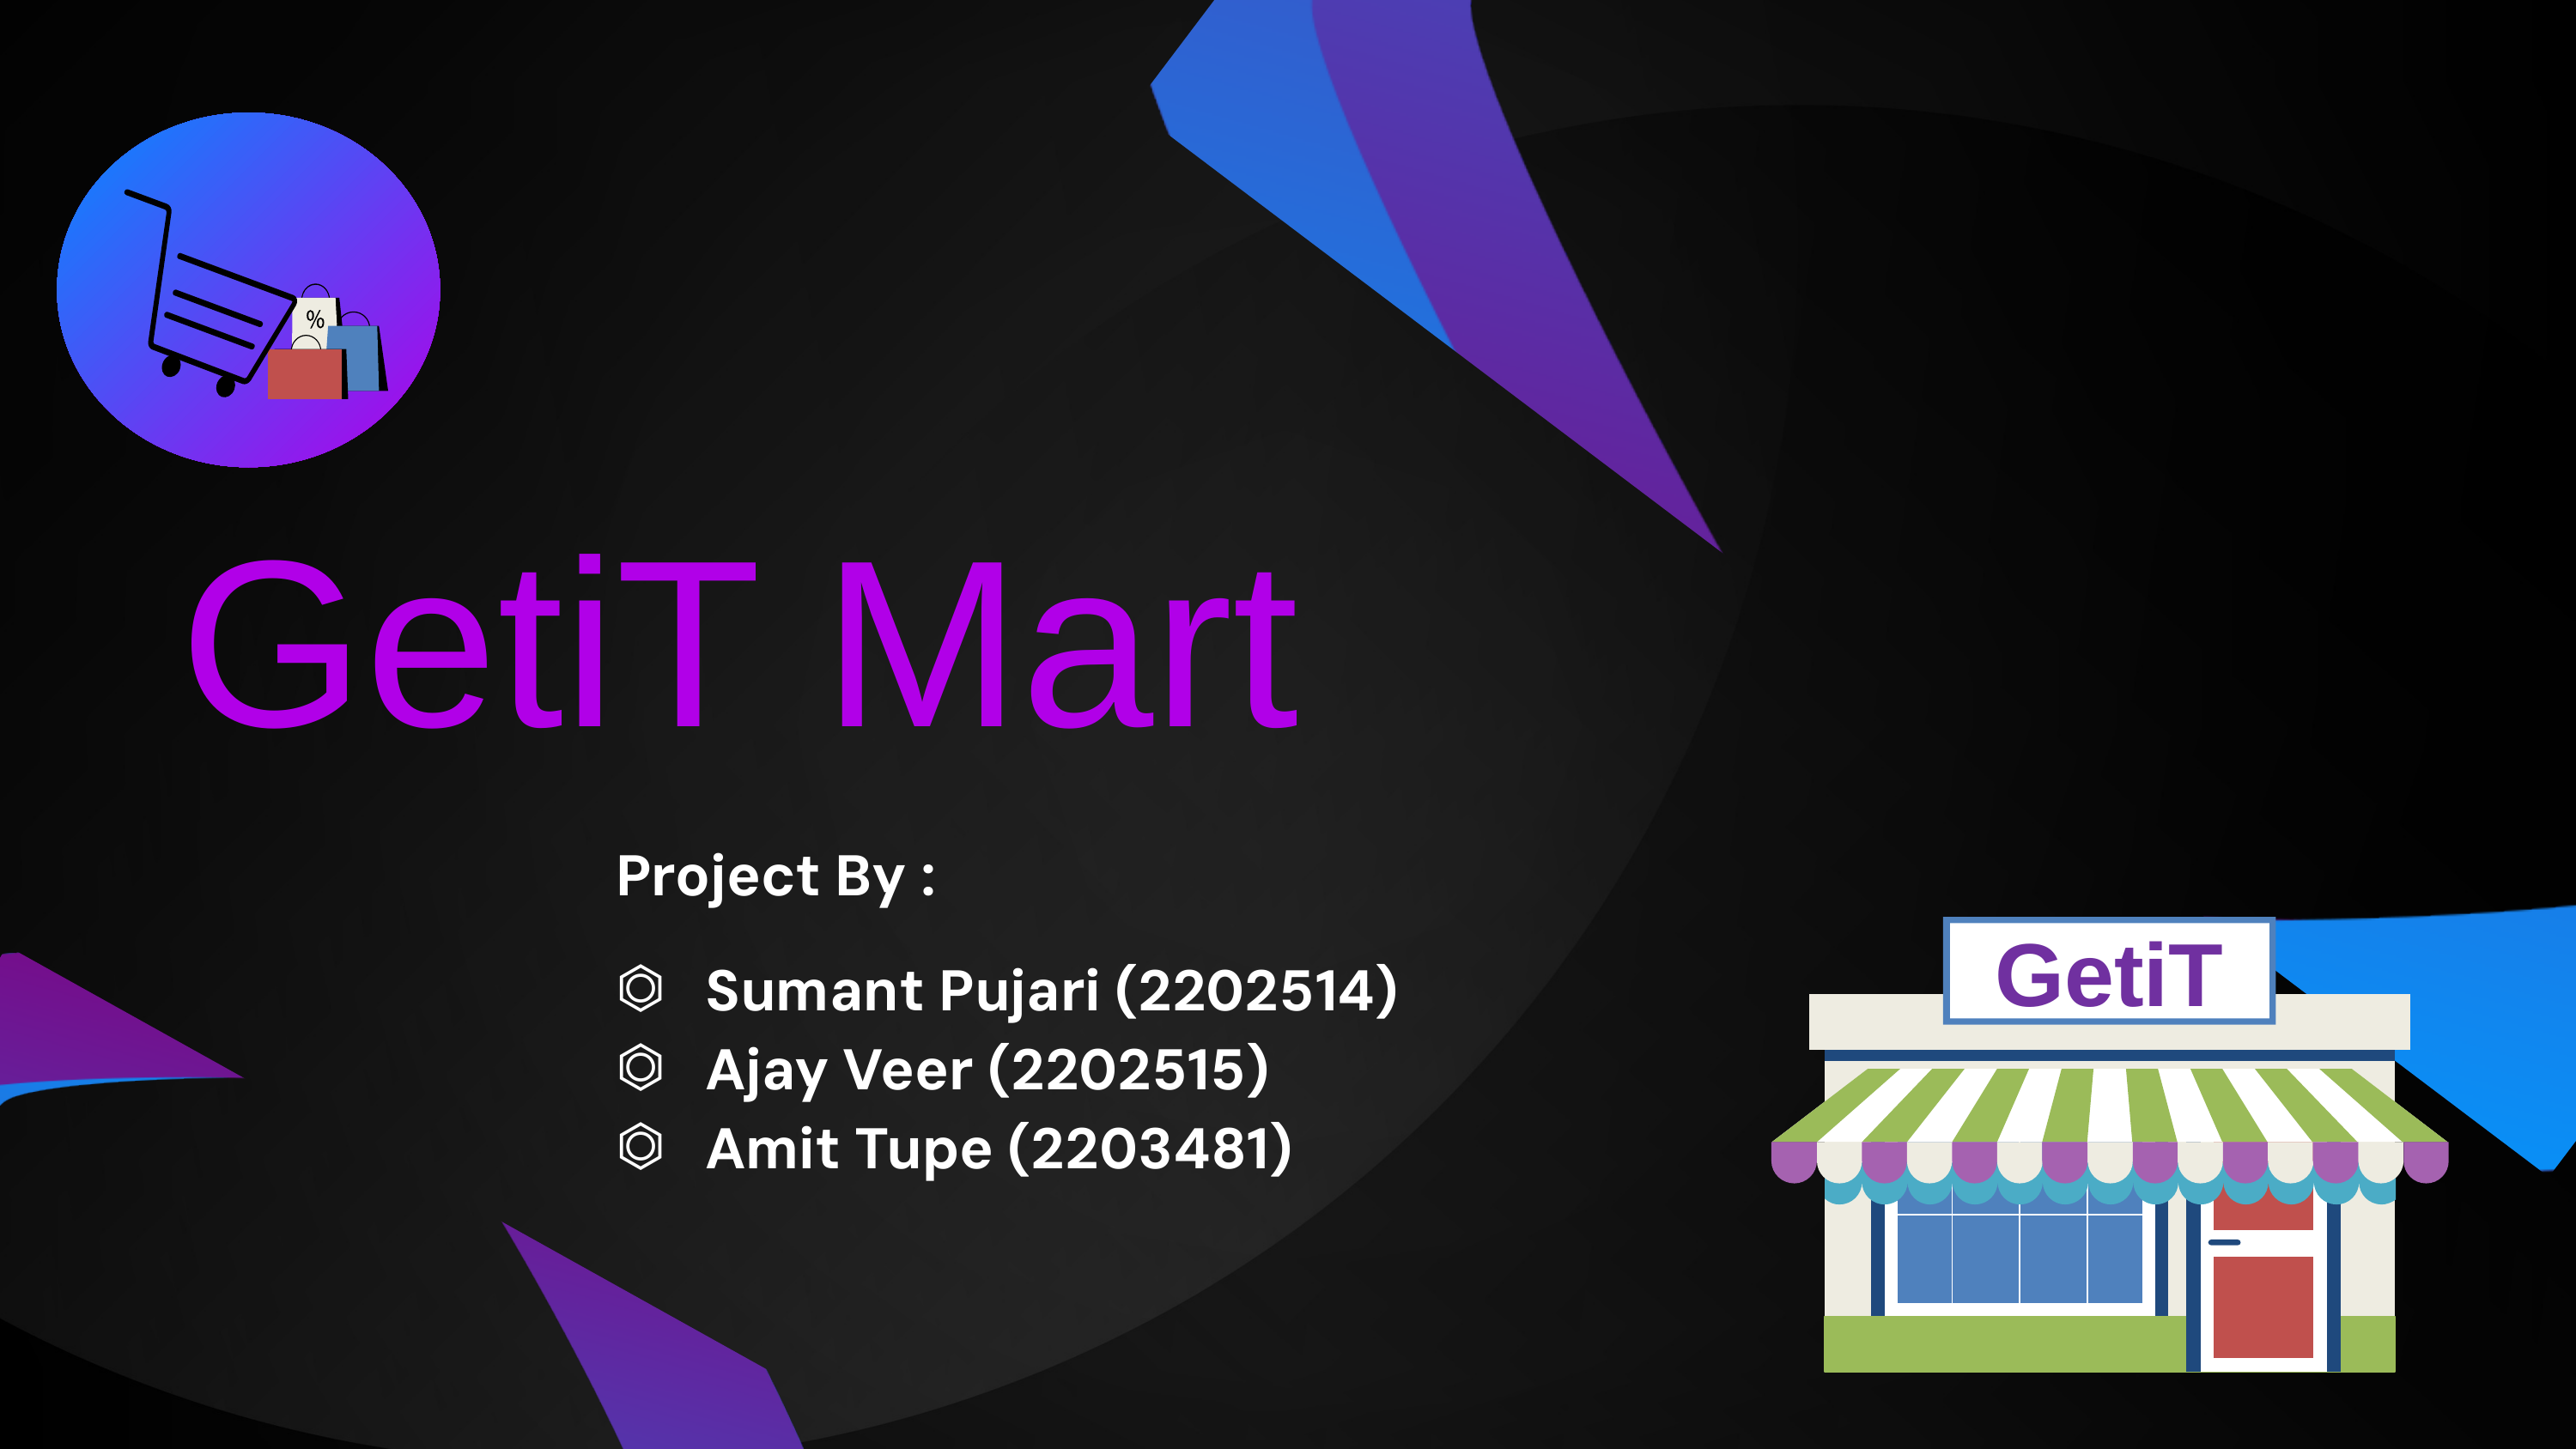

GetiT Mart
Project By :
Sumant Pujari (2202514)
Ajay Veer (2202515)
Amit Tupe (2203481)

GetiT